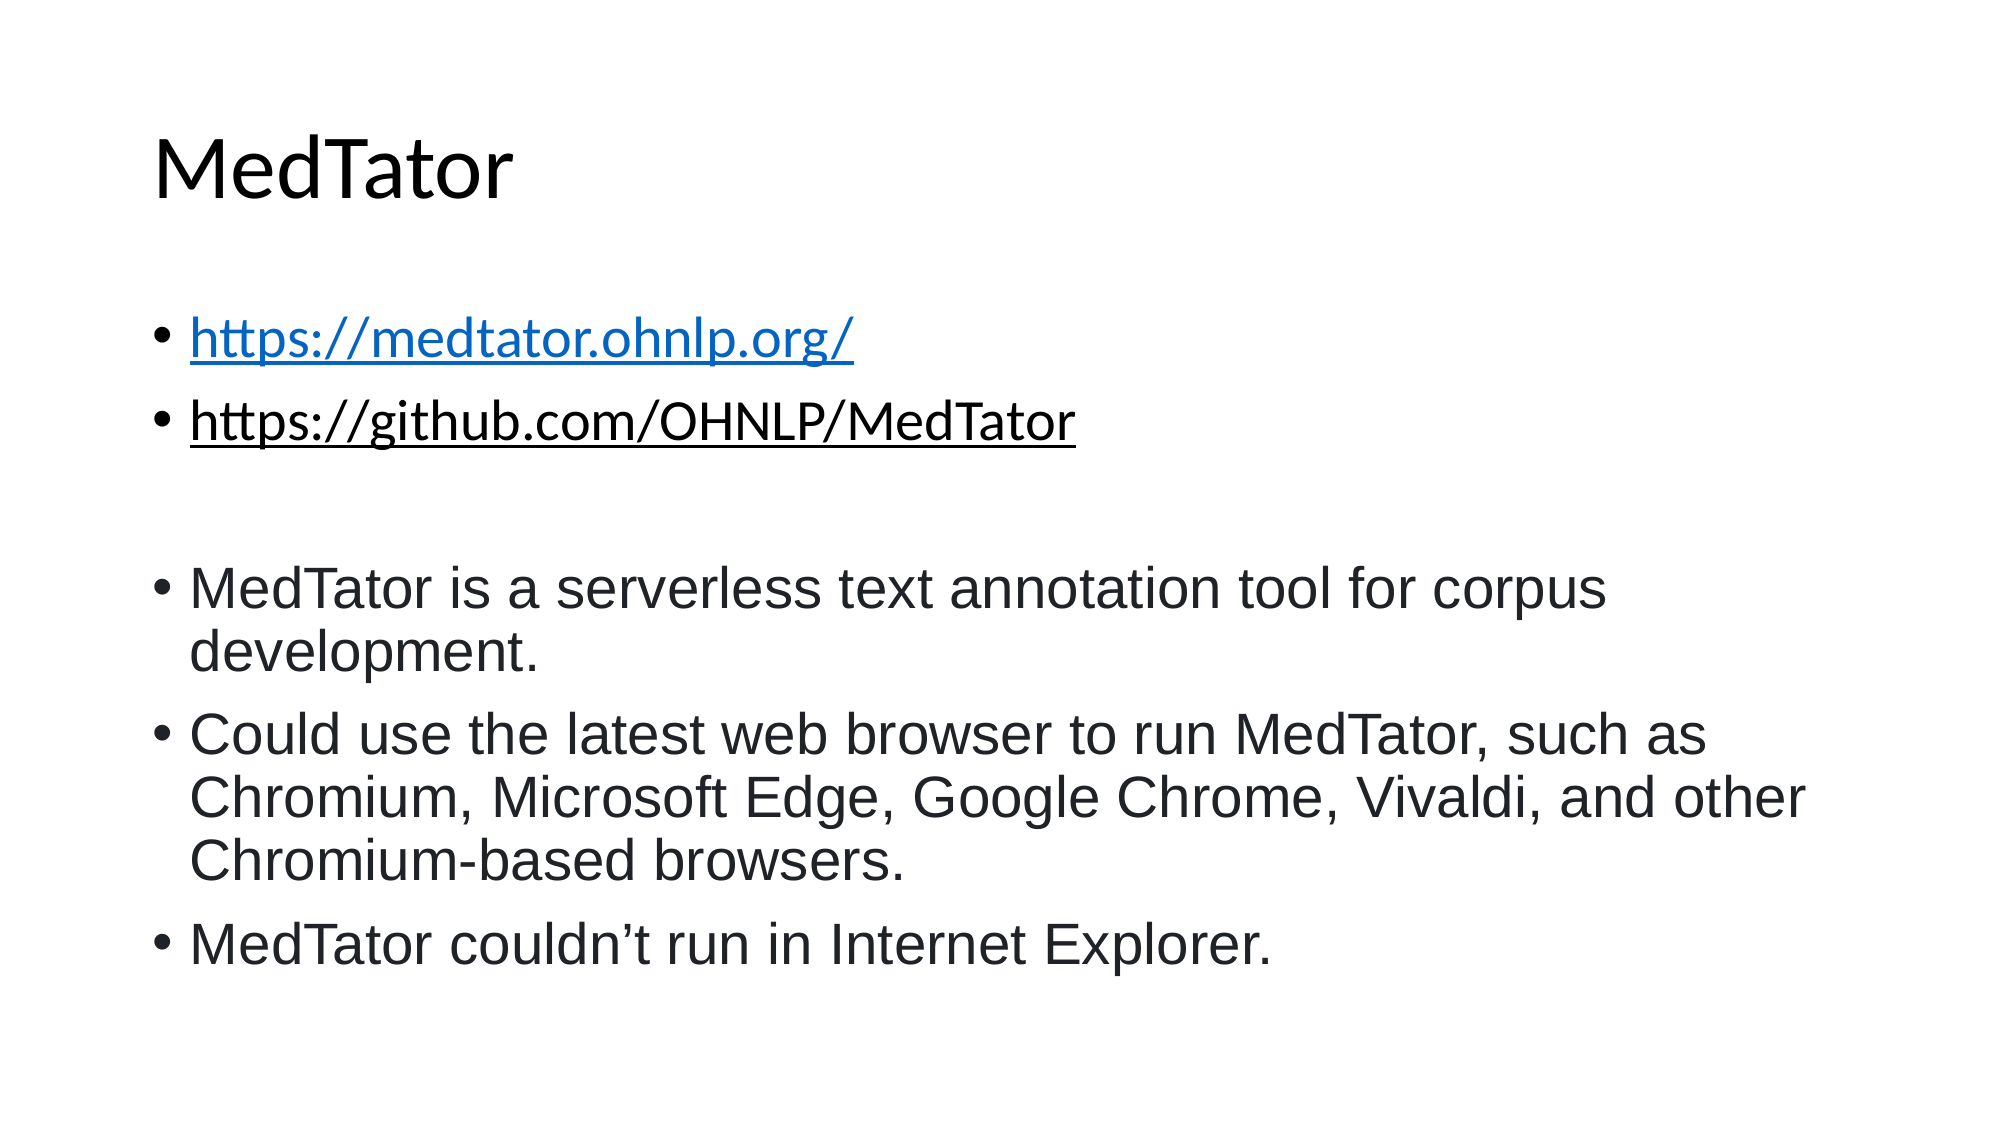

# MedTator
https://medtator.ohnlp.org/
https://github.com/OHNLP/MedTator

MedTator is a serverless text annotation tool for corpus development.
Could use the latest web browser to run MedTator, such as Chromium, Microsoft Edge, Google Chrome, Vivaldi, and other Chromium-based browsers.
MedTator couldn’t run in Internet Explorer.